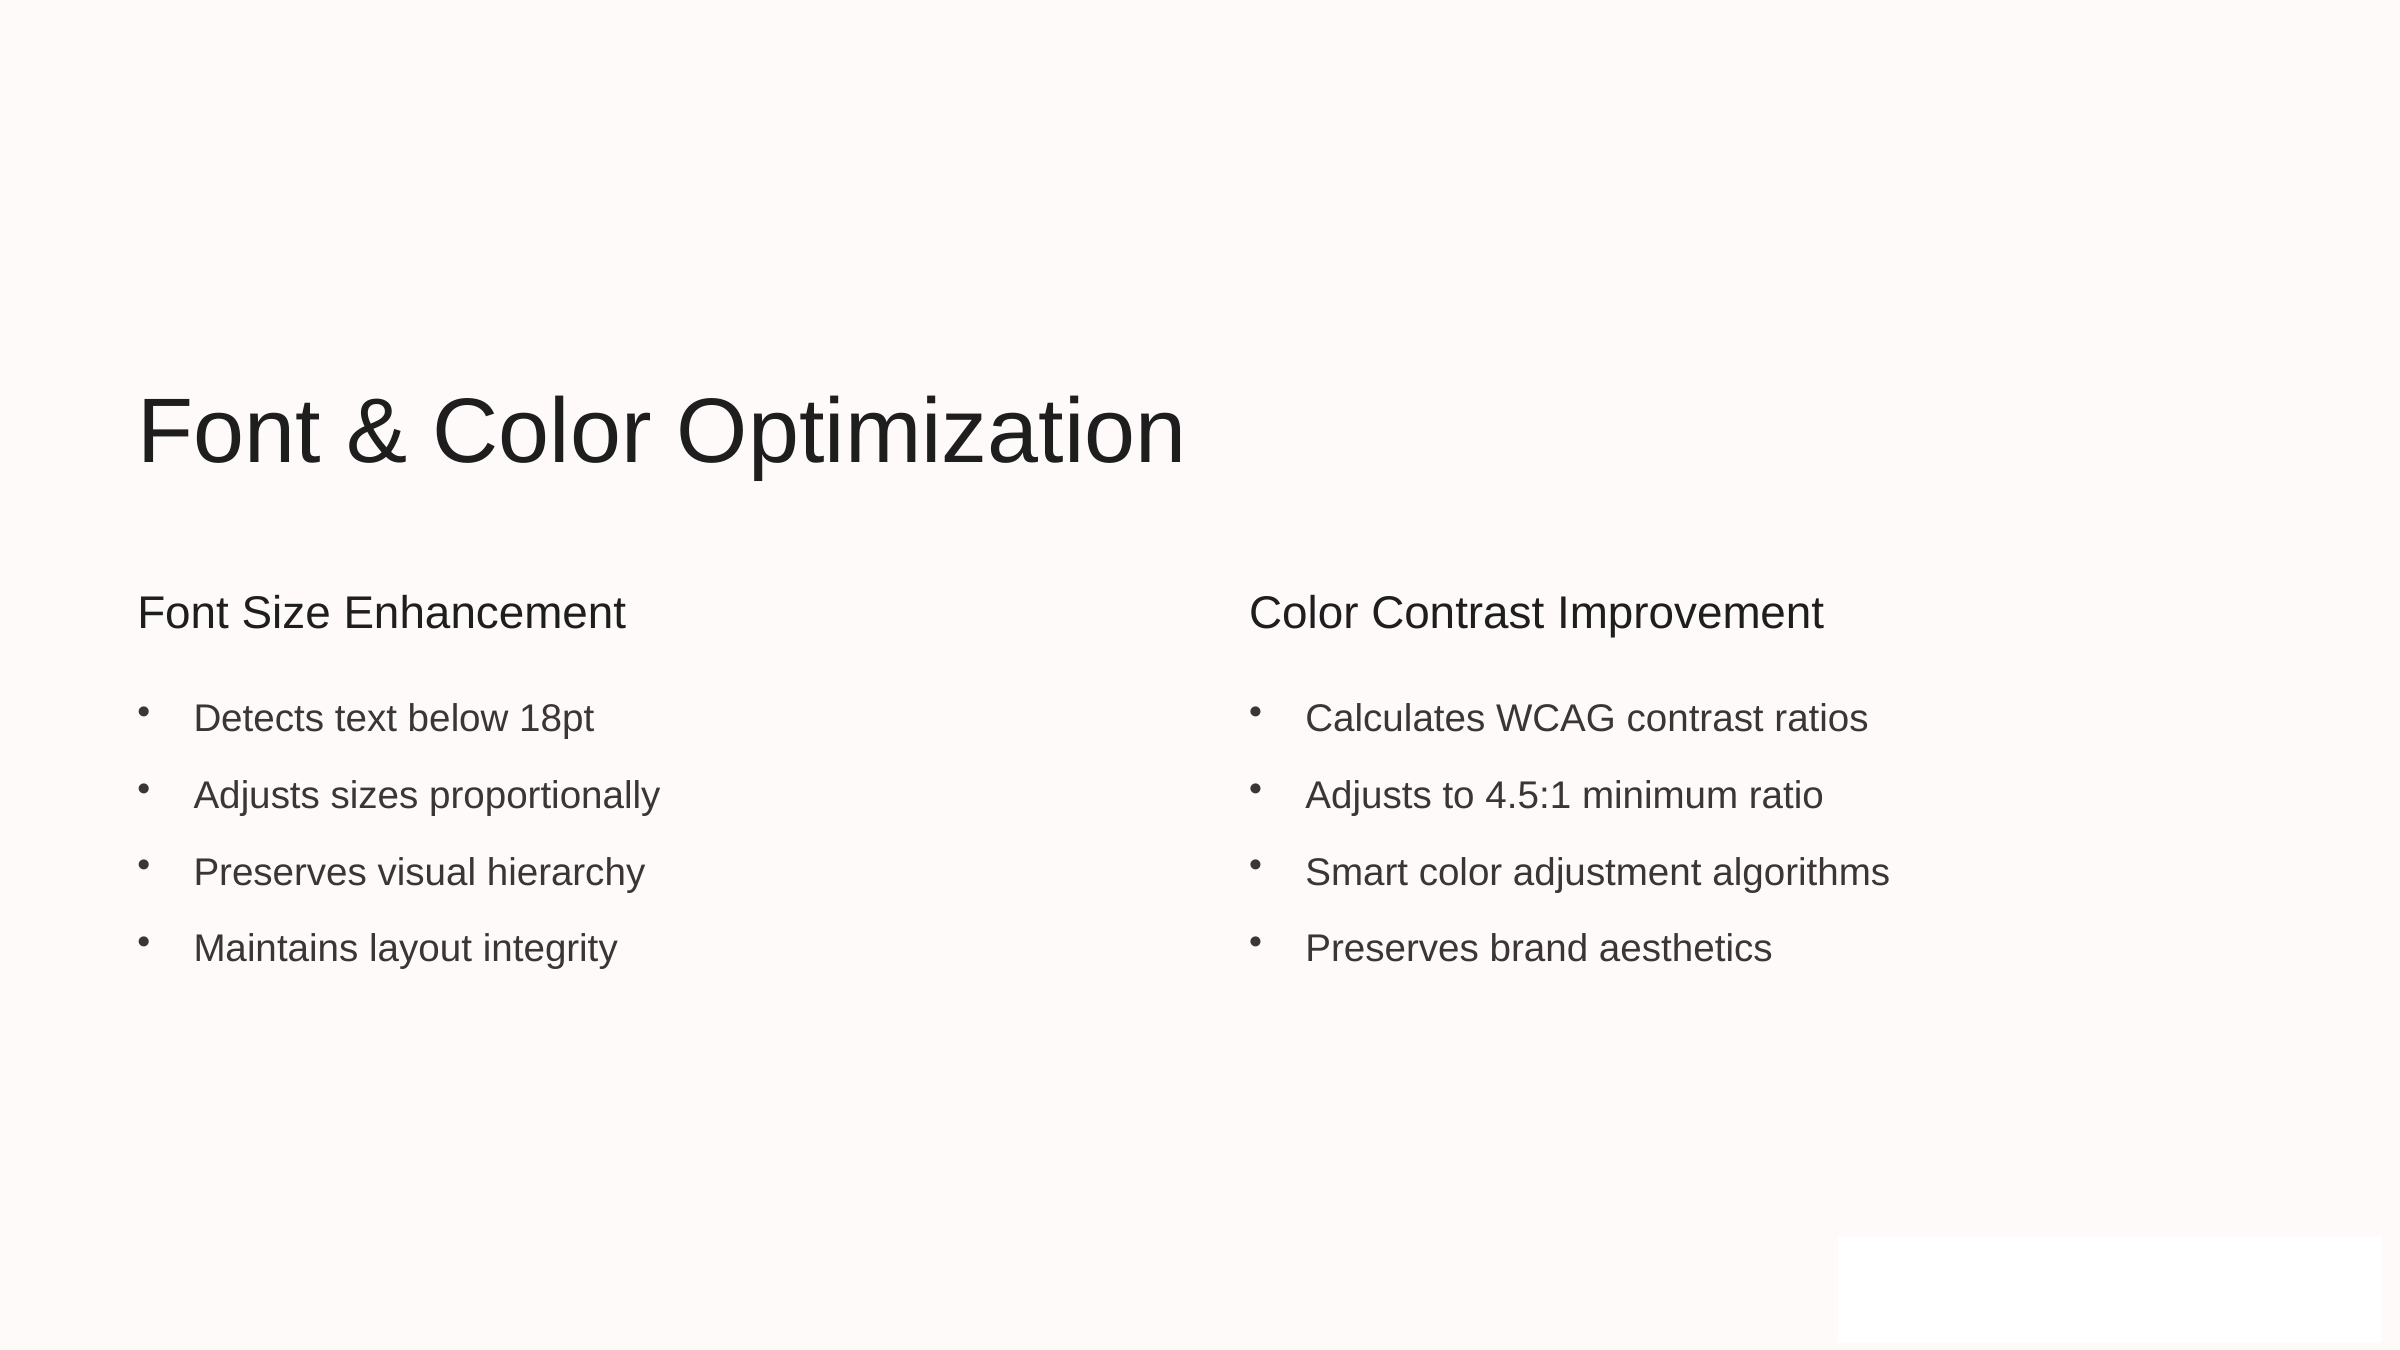

Font & Color Optimization
Font Size Enhancement
Color Contrast Improvement
Detects text below 18pt
Calculates WCAG contrast ratios
Adjusts sizes proportionally
Adjusts to 4.5:1 minimum ratio
Preserves visual hierarchy
Smart color adjustment algorithms
Maintains layout integrity
Preserves brand aesthetics